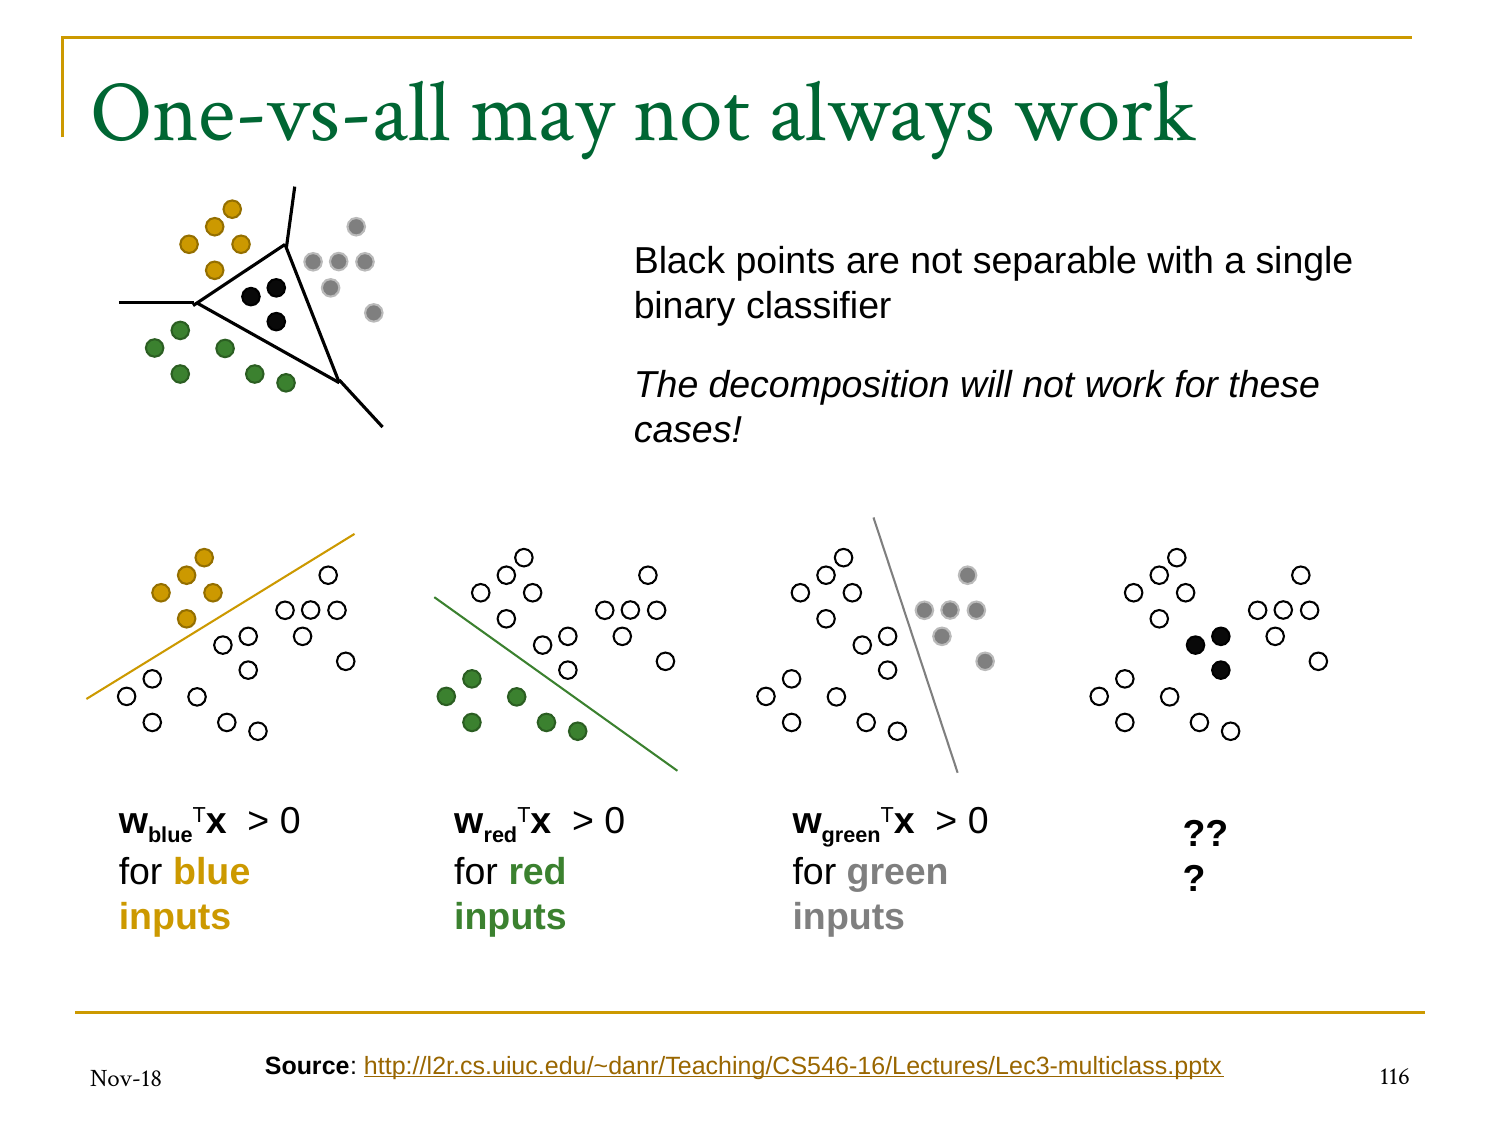

# One-vs-all may not always work

Black points are not separable with a single binary classifier
The decomposition will not work for these cases!

wgreenTx  > 0 for green inputs

wblueTx  > 0 for blue inputs

wredTx  > 0 for red inputs

???
Nov-18
116
Source: http://l2r.cs.uiuc.edu/~danr/Teaching/CS546-16/Lectures/Lec3-multiclass.pptx